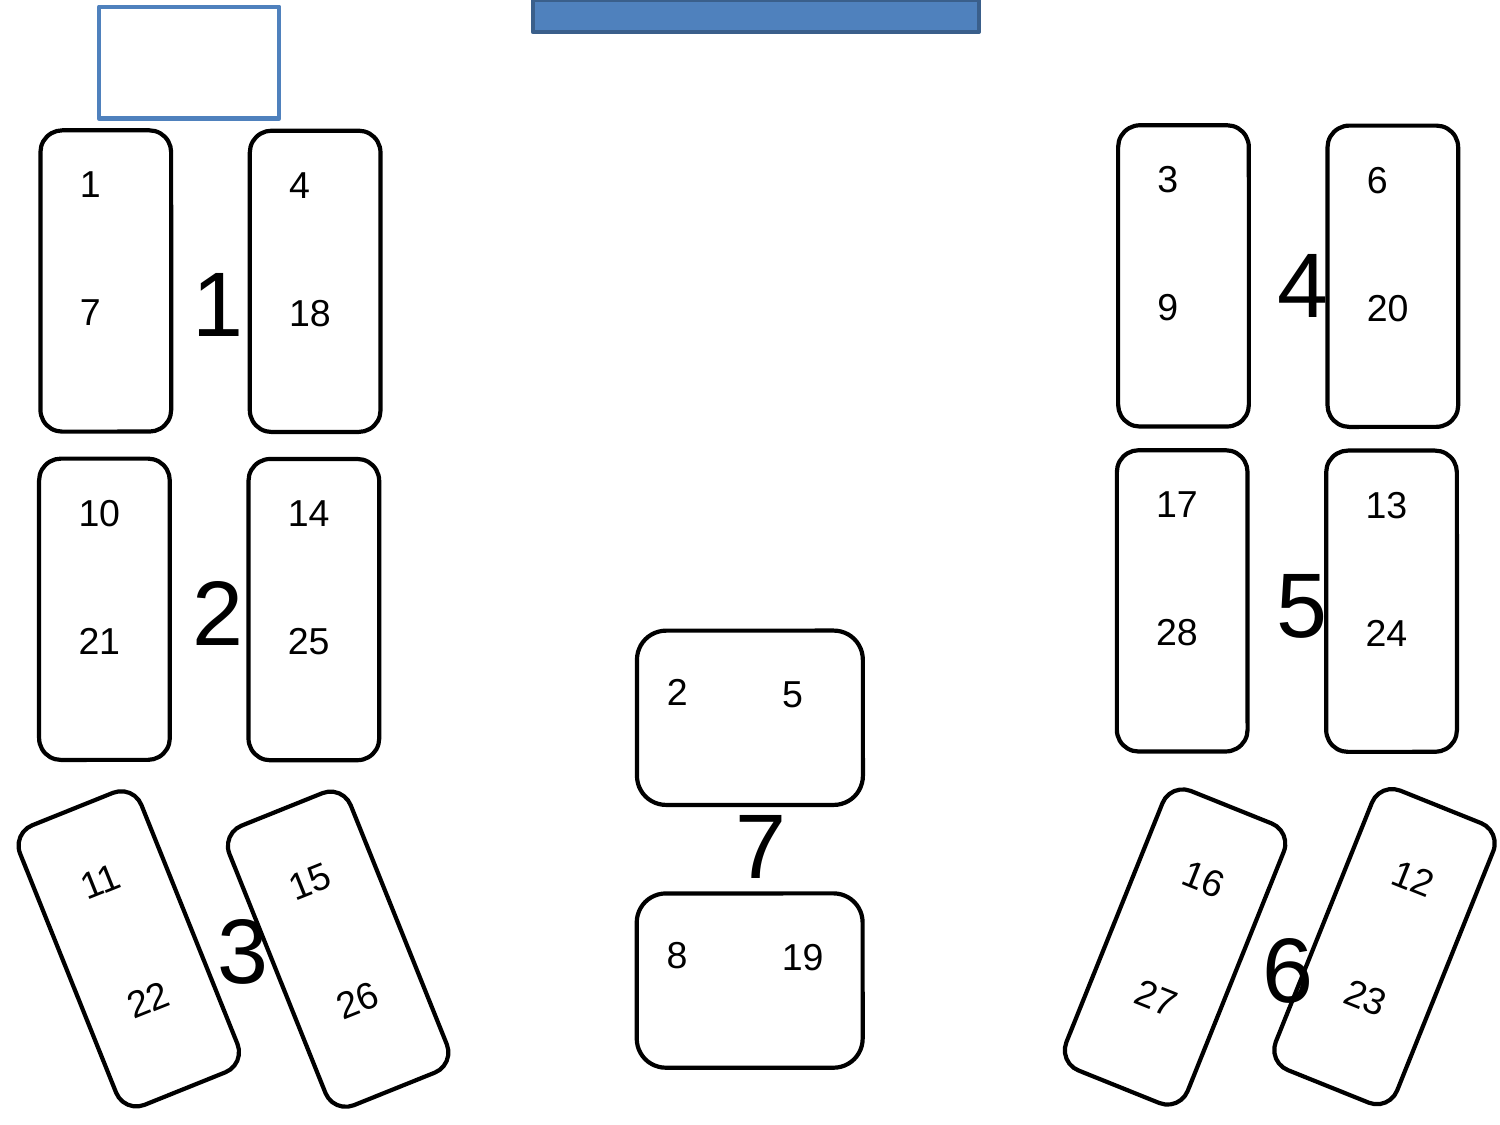

3
9

6
20

1
7

4
18
4
1

17
28

13
24

10
21

14
25
5
2

2
5

8
19
7

12
23

16
27

11
22

15
26
3
6